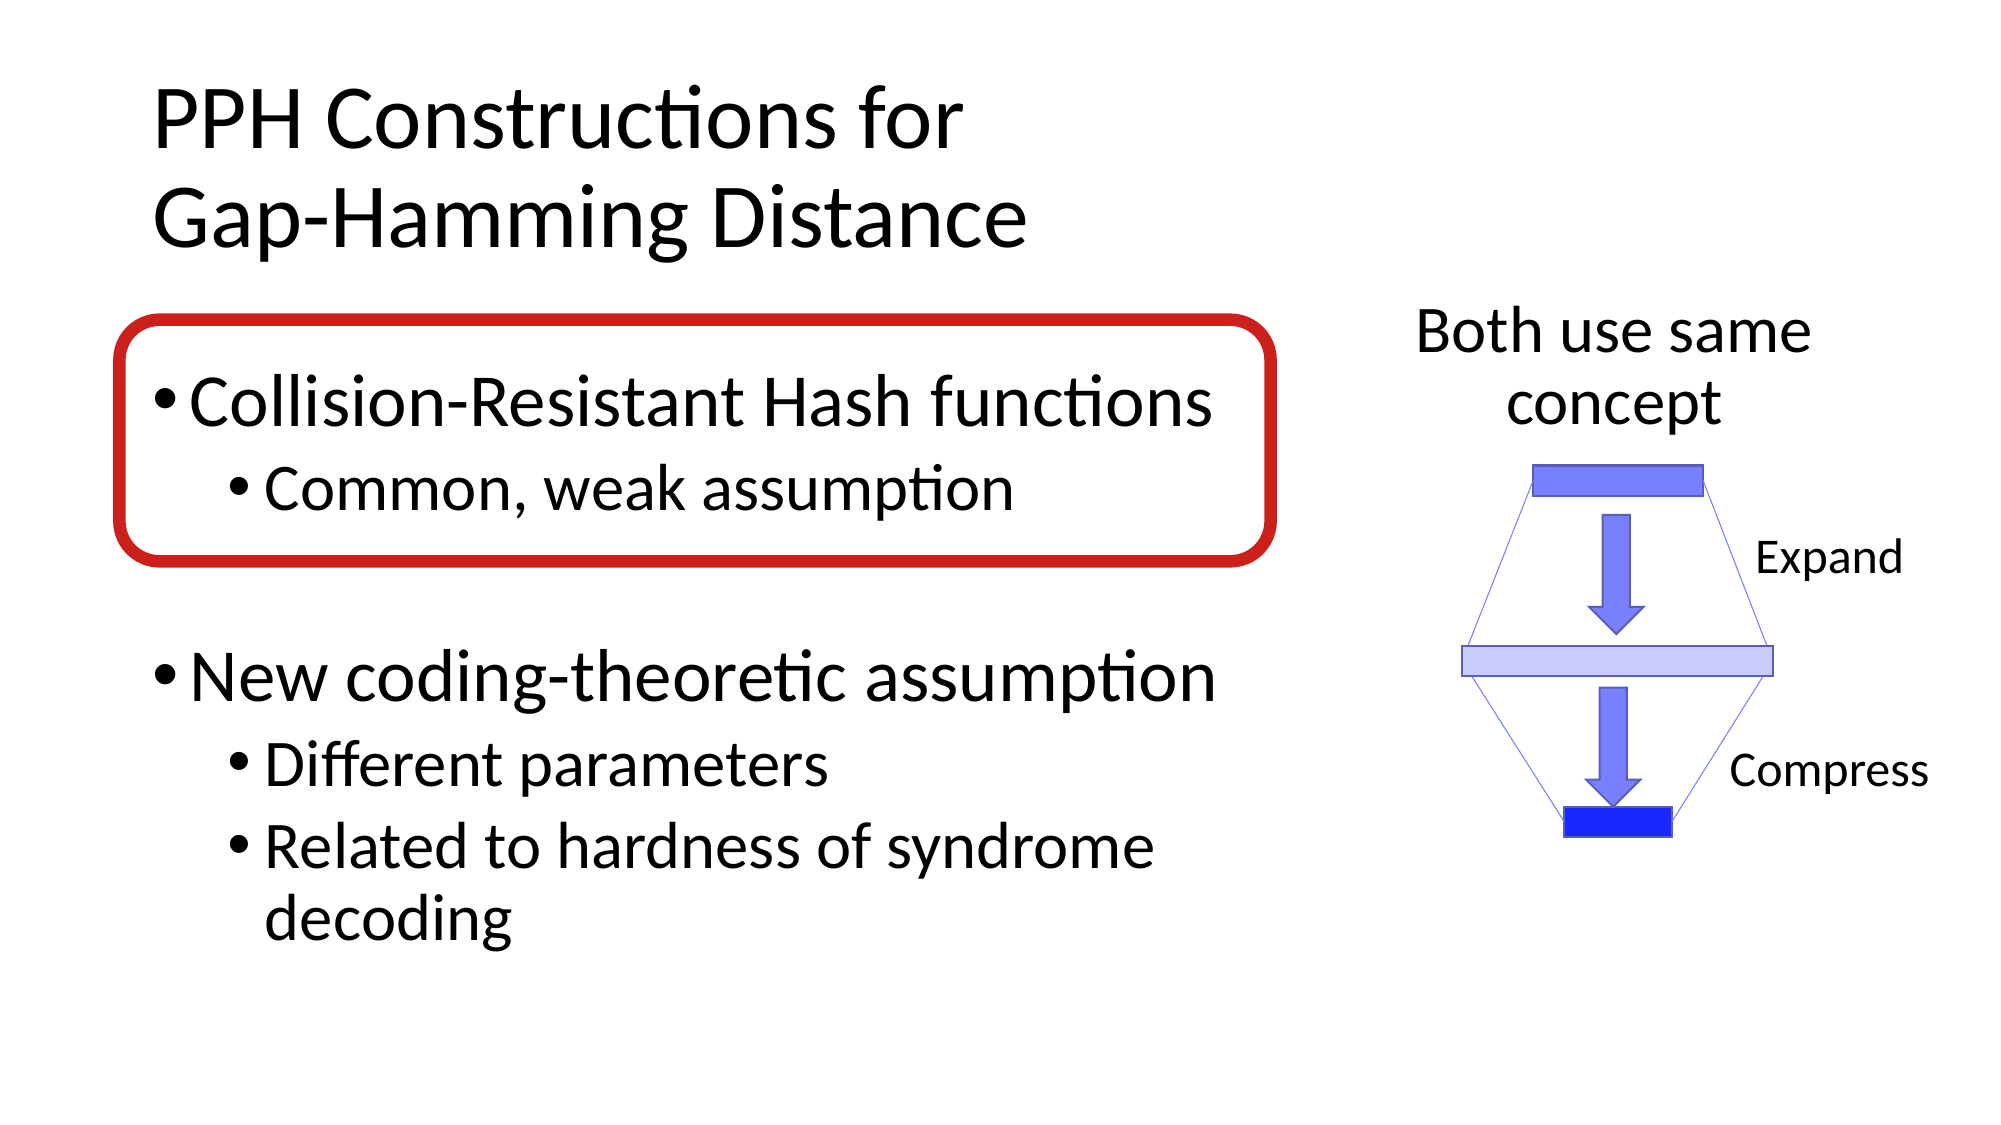

# PPH Constructions for Gap-Hamming Distance
Both use same concept

Collision-Resistant Hash functions
Common, weak assumption

New coding-theoretic assumption
Different parameters
Related to hardness of syndrome decoding

Expand

Compress